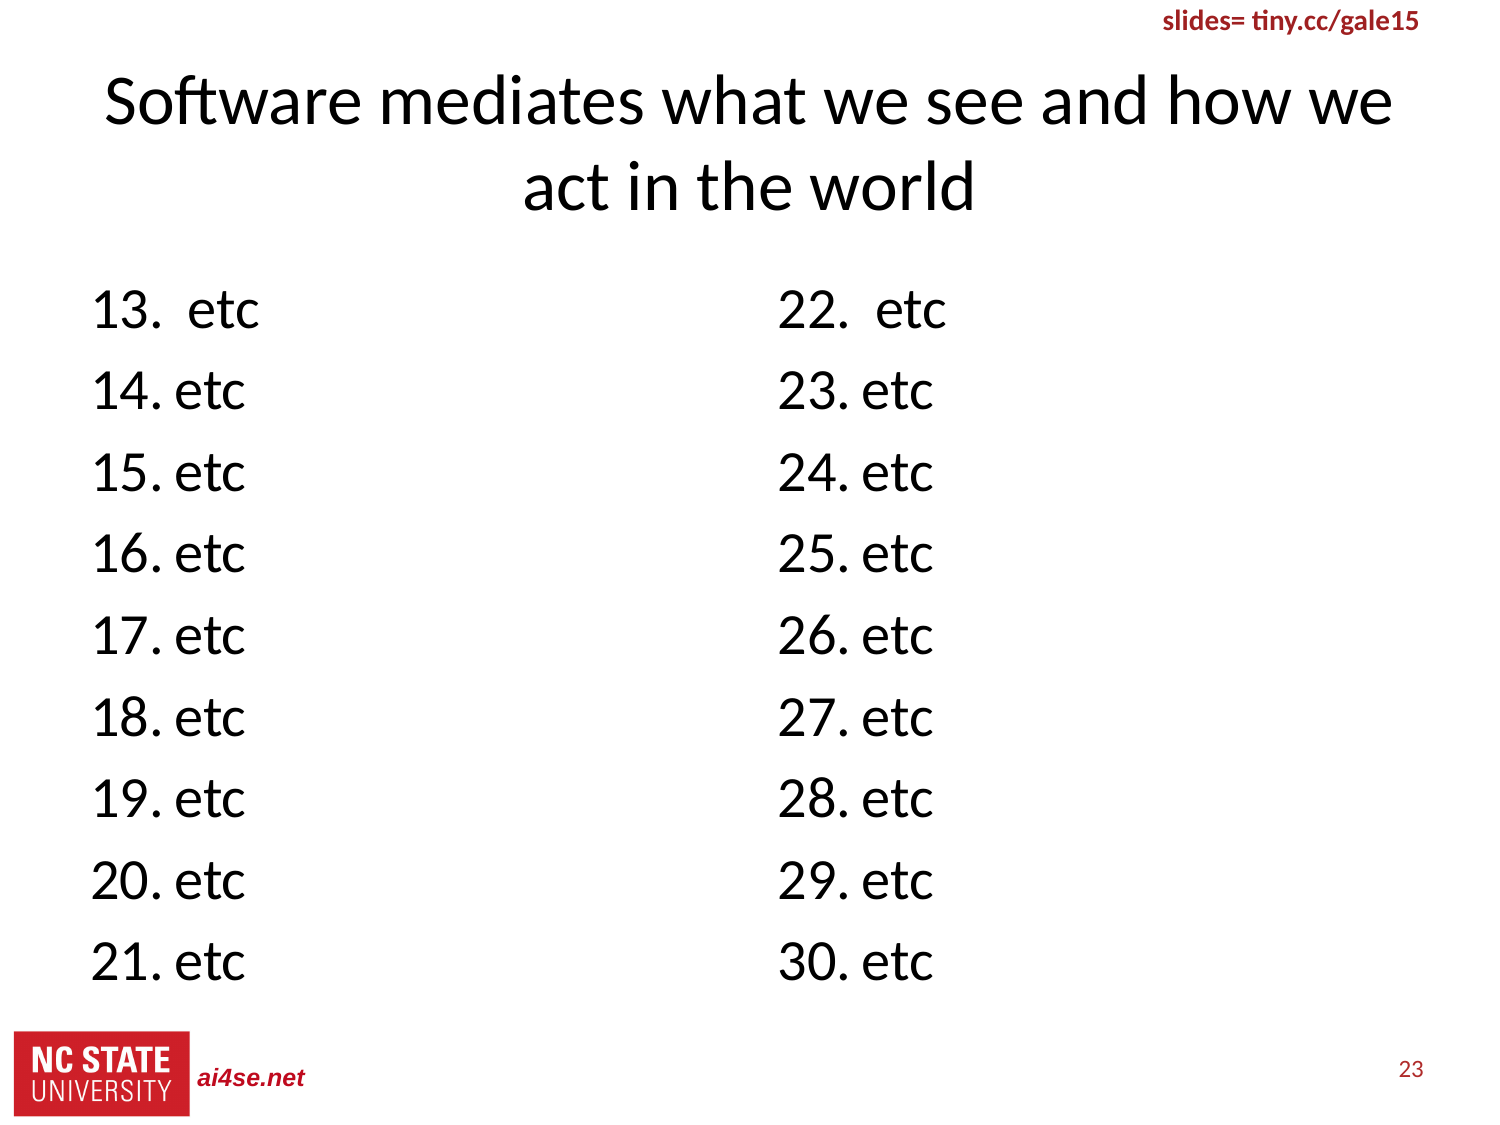

# Software mediates what we see and how we act in the world
 etc
etc
etc
etc
etc
etc
etc
etc
etc
 etc
etc
etc
etc
etc
etc
etc
etc
etc